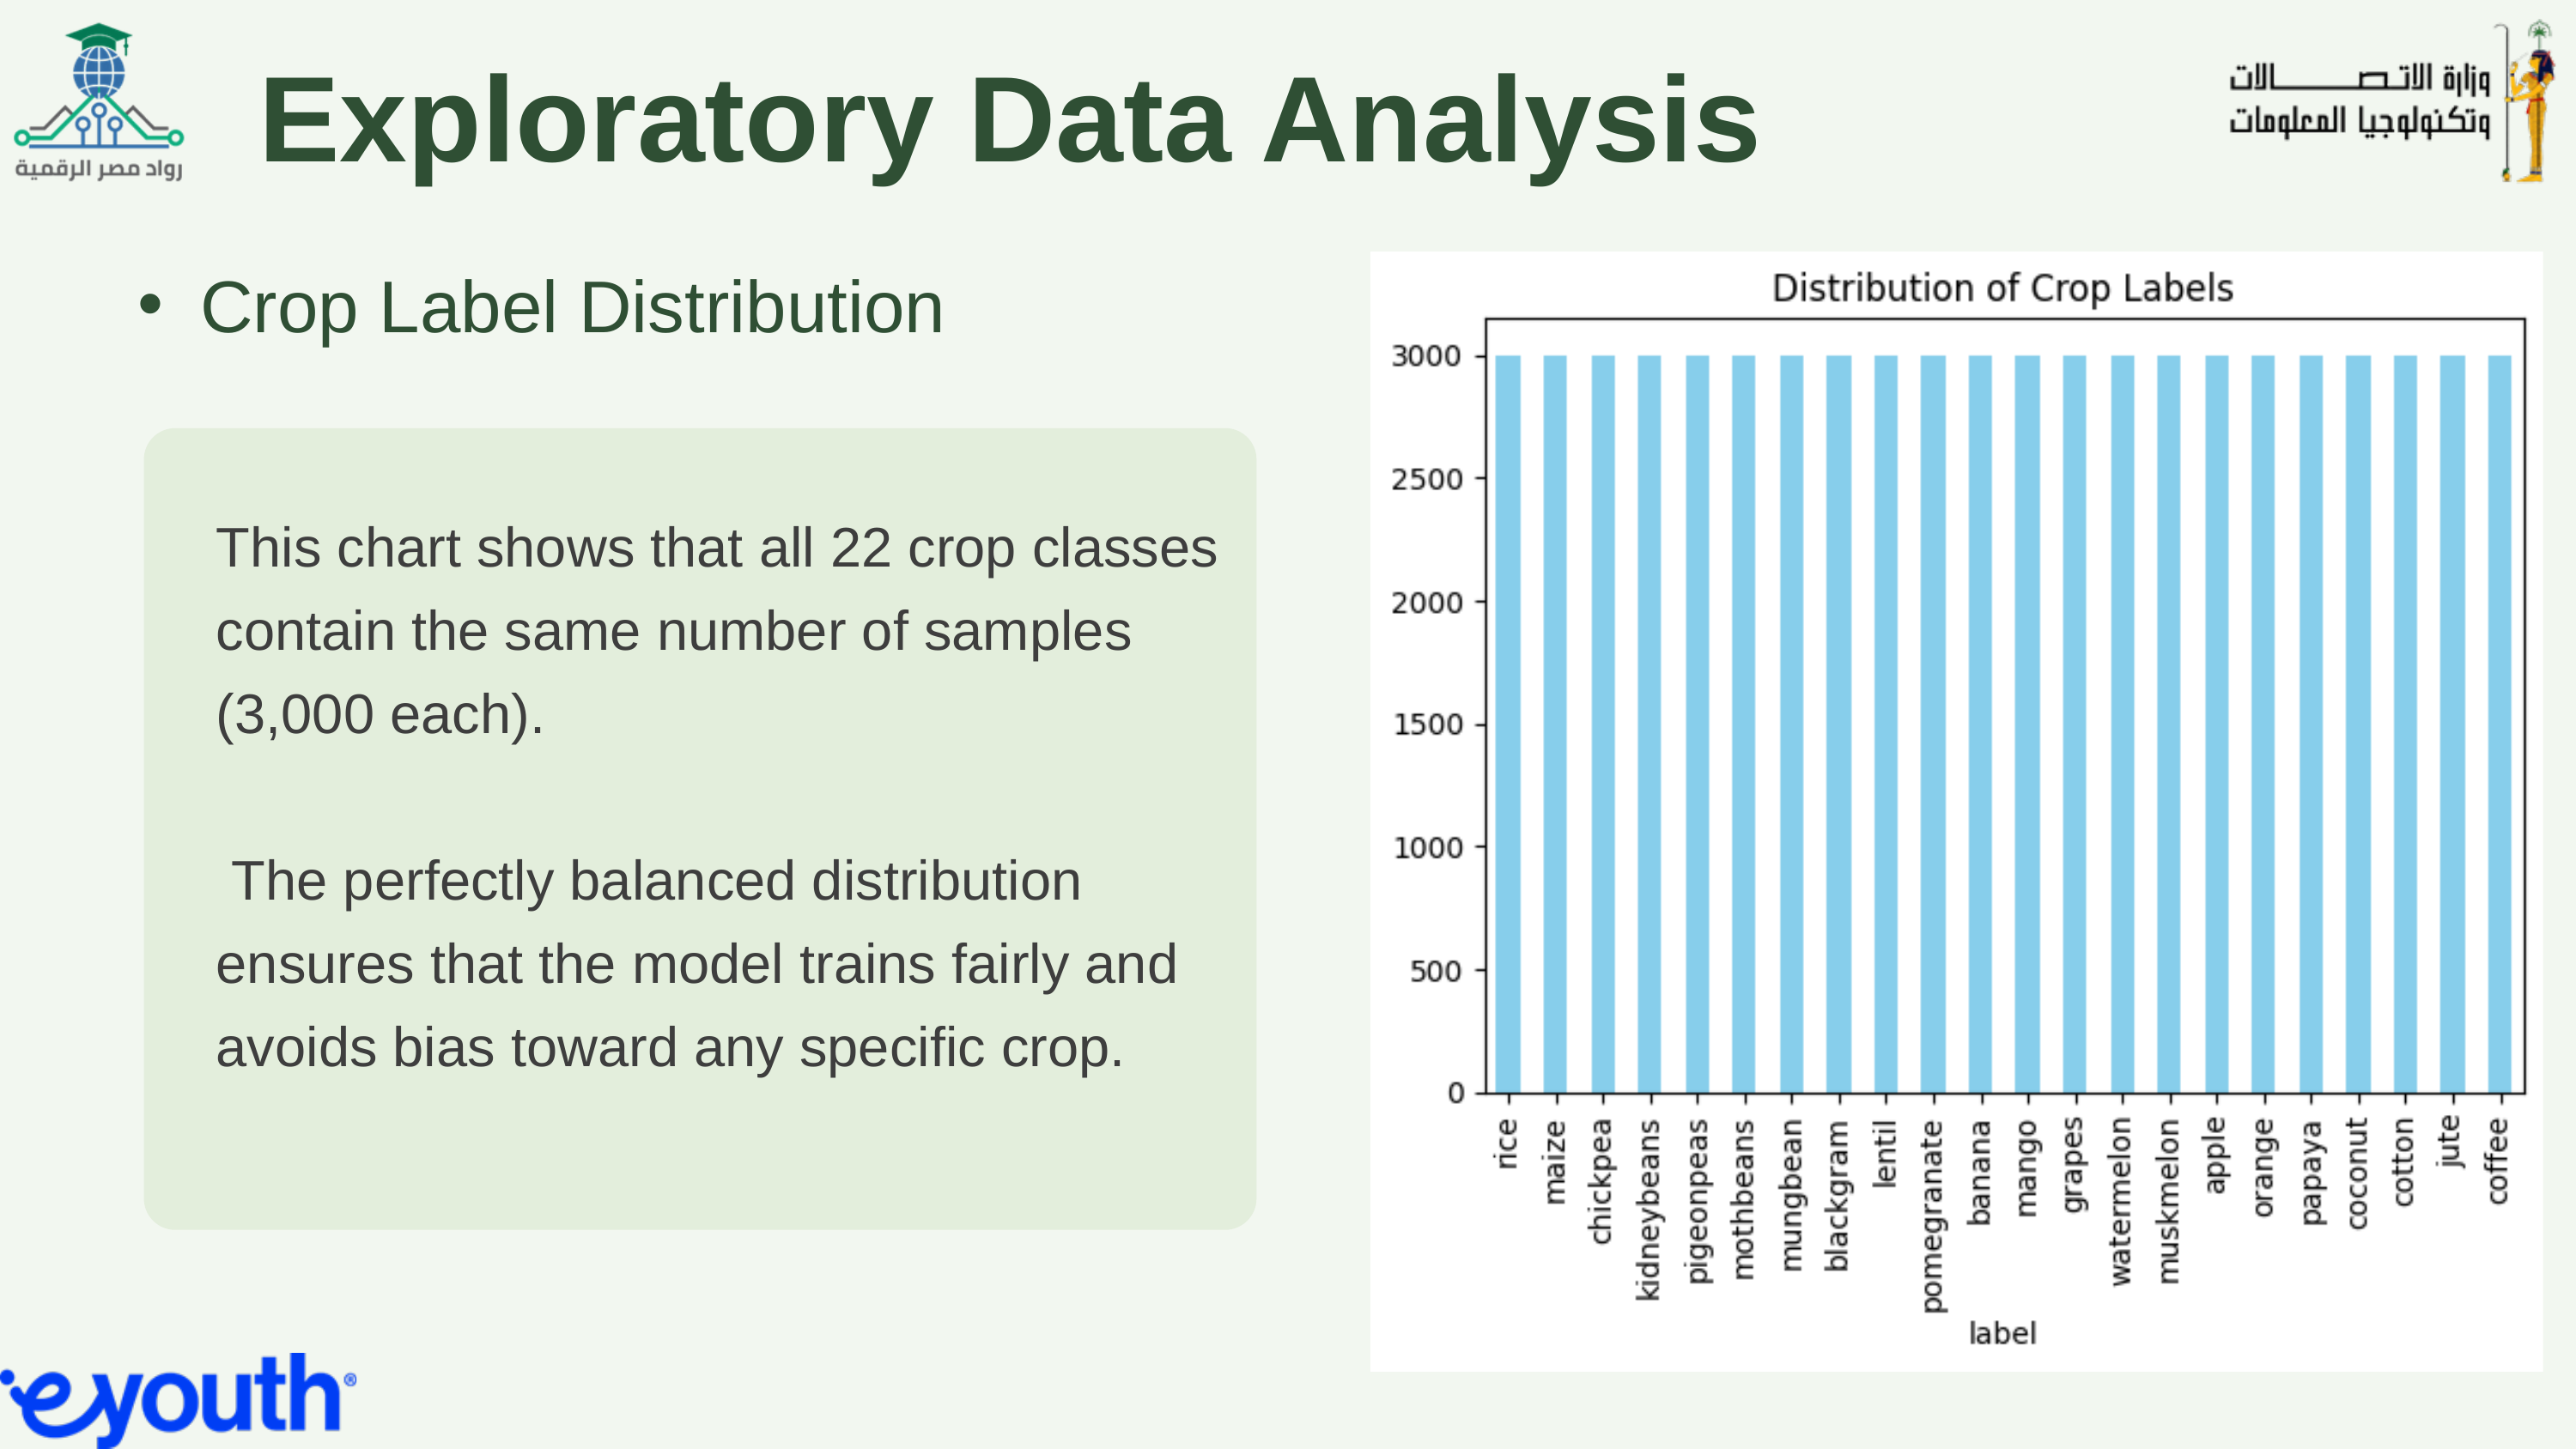

Exploratory Data Analysis

Crop Label Distribution

This chart shows that all 22 crop classes contain the same number of samples (3,000 each).

 The perfectly balanced distribution ensures that the model trains fairly and avoids bias toward any specific crop.